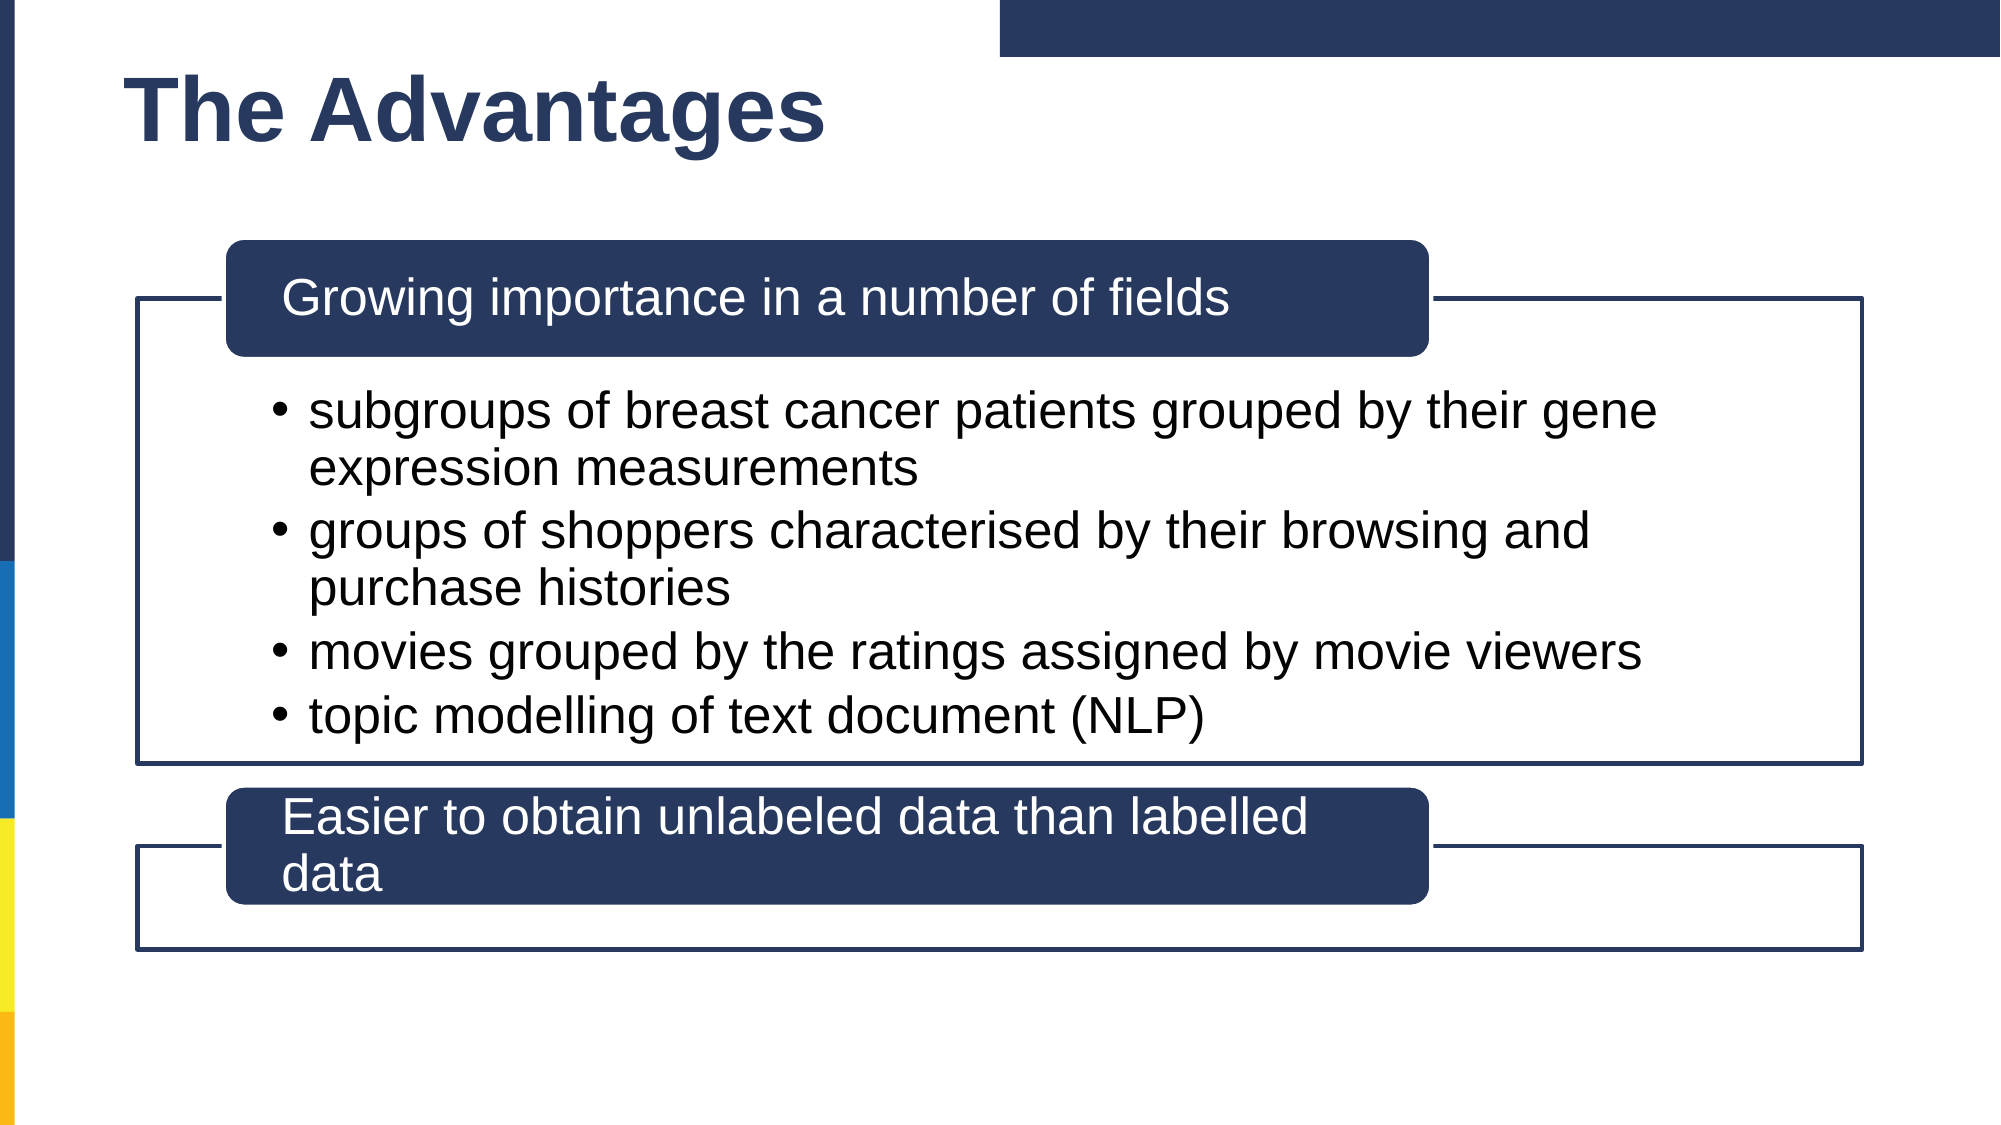

The Advantages
subgroups of breast cancer patients grouped by their gene expression measurements
groups of shoppers characterised by their browsing and purchase histories
movies grouped by the ratings assigned by movie viewers
topic modelling of text document (NLP)
Growing importance in a number of ﬁelds
Easier to obtain unlabeled data than labelled data